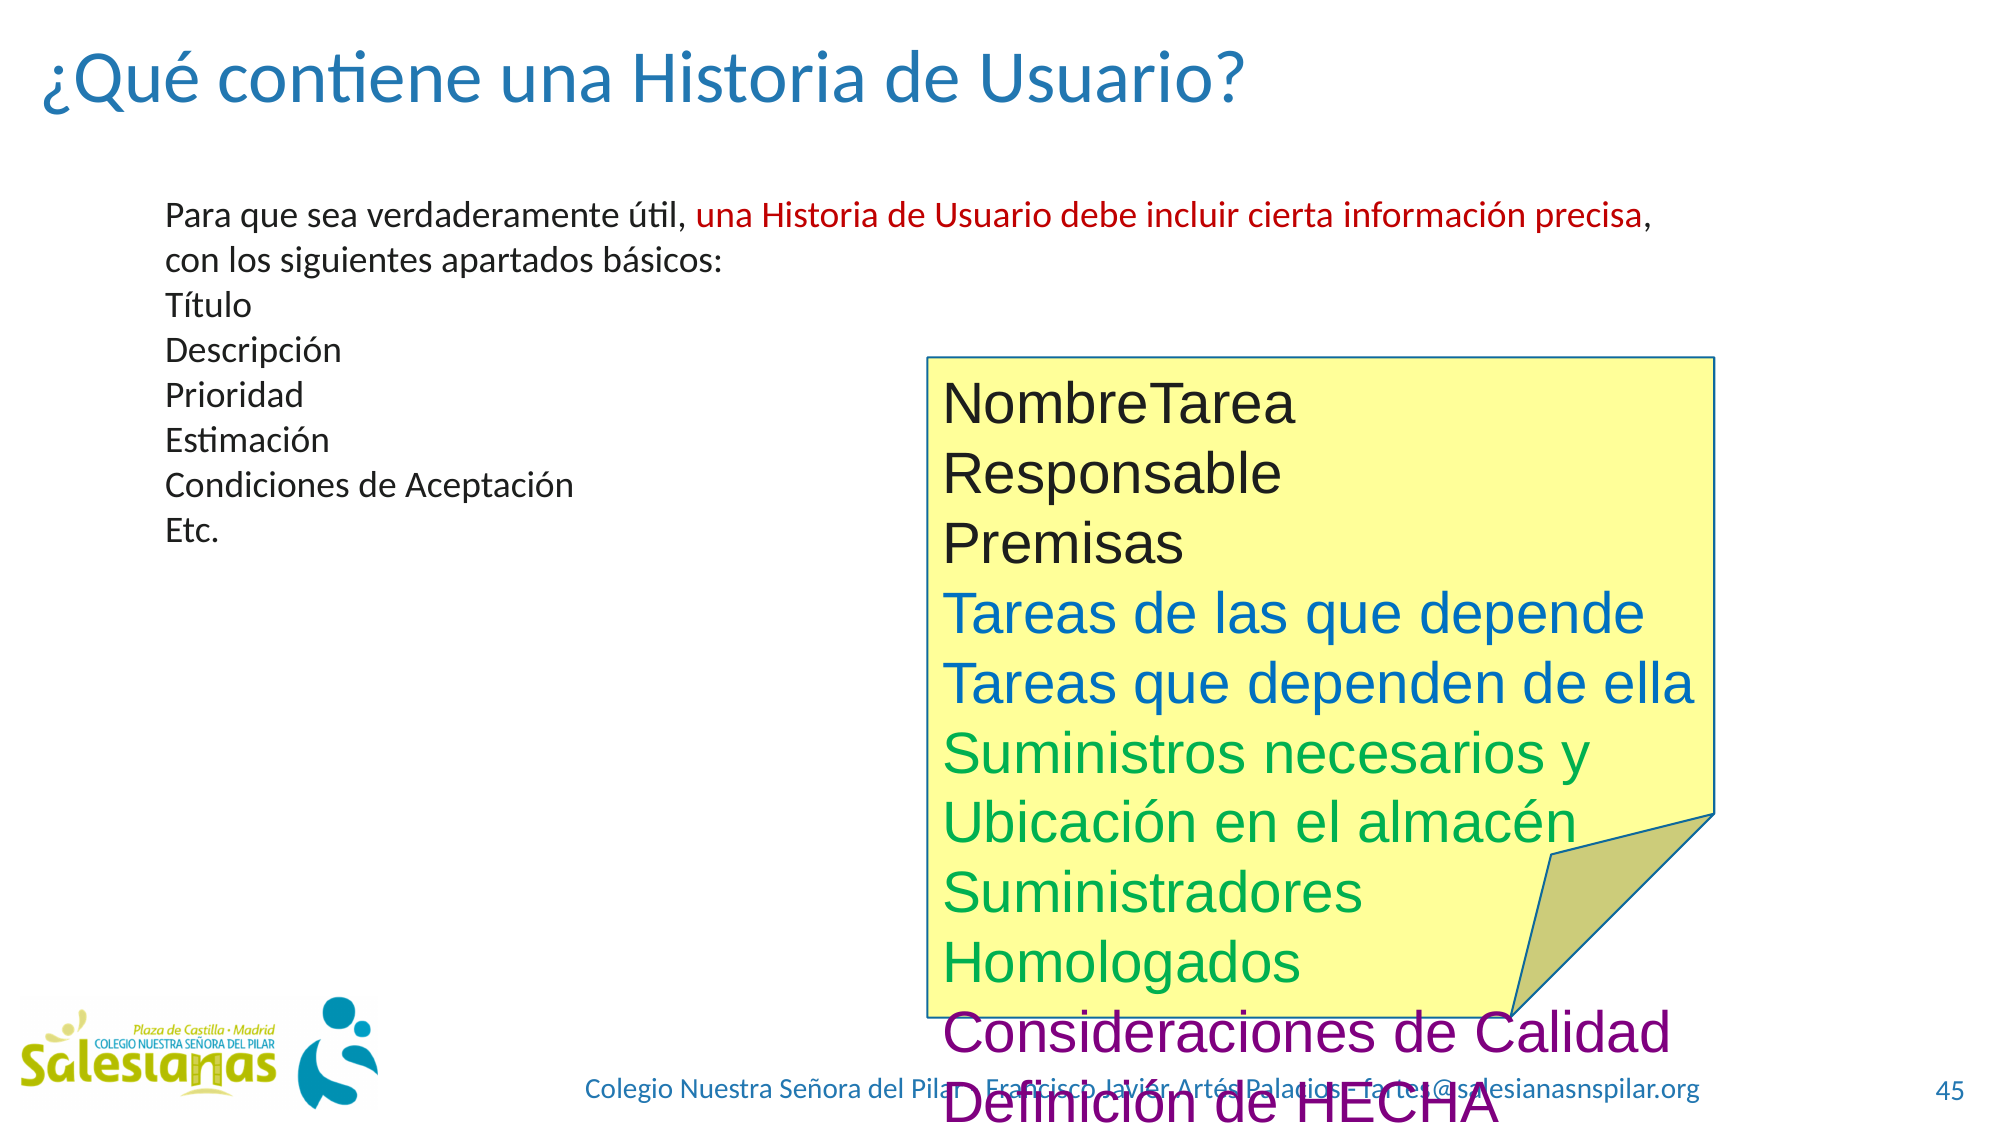

¿Qué contiene una Historia de Usuario?
Para que sea verdaderamente útil, una Historia de Usuario debe incluir cierta información precisa, con los siguientes apartados básicos:
Título
Descripción
Prioridad
Estimación
Condiciones de Aceptación
Etc.

NombreTarea
Responsable
Premisas
Tareas de las que depende
Tareas que dependen de ella
Suministros necesarios y Ubicación en el almacén
Suministradores Homologados
Consideraciones de Calidad
Definición de HECHA (DONE)